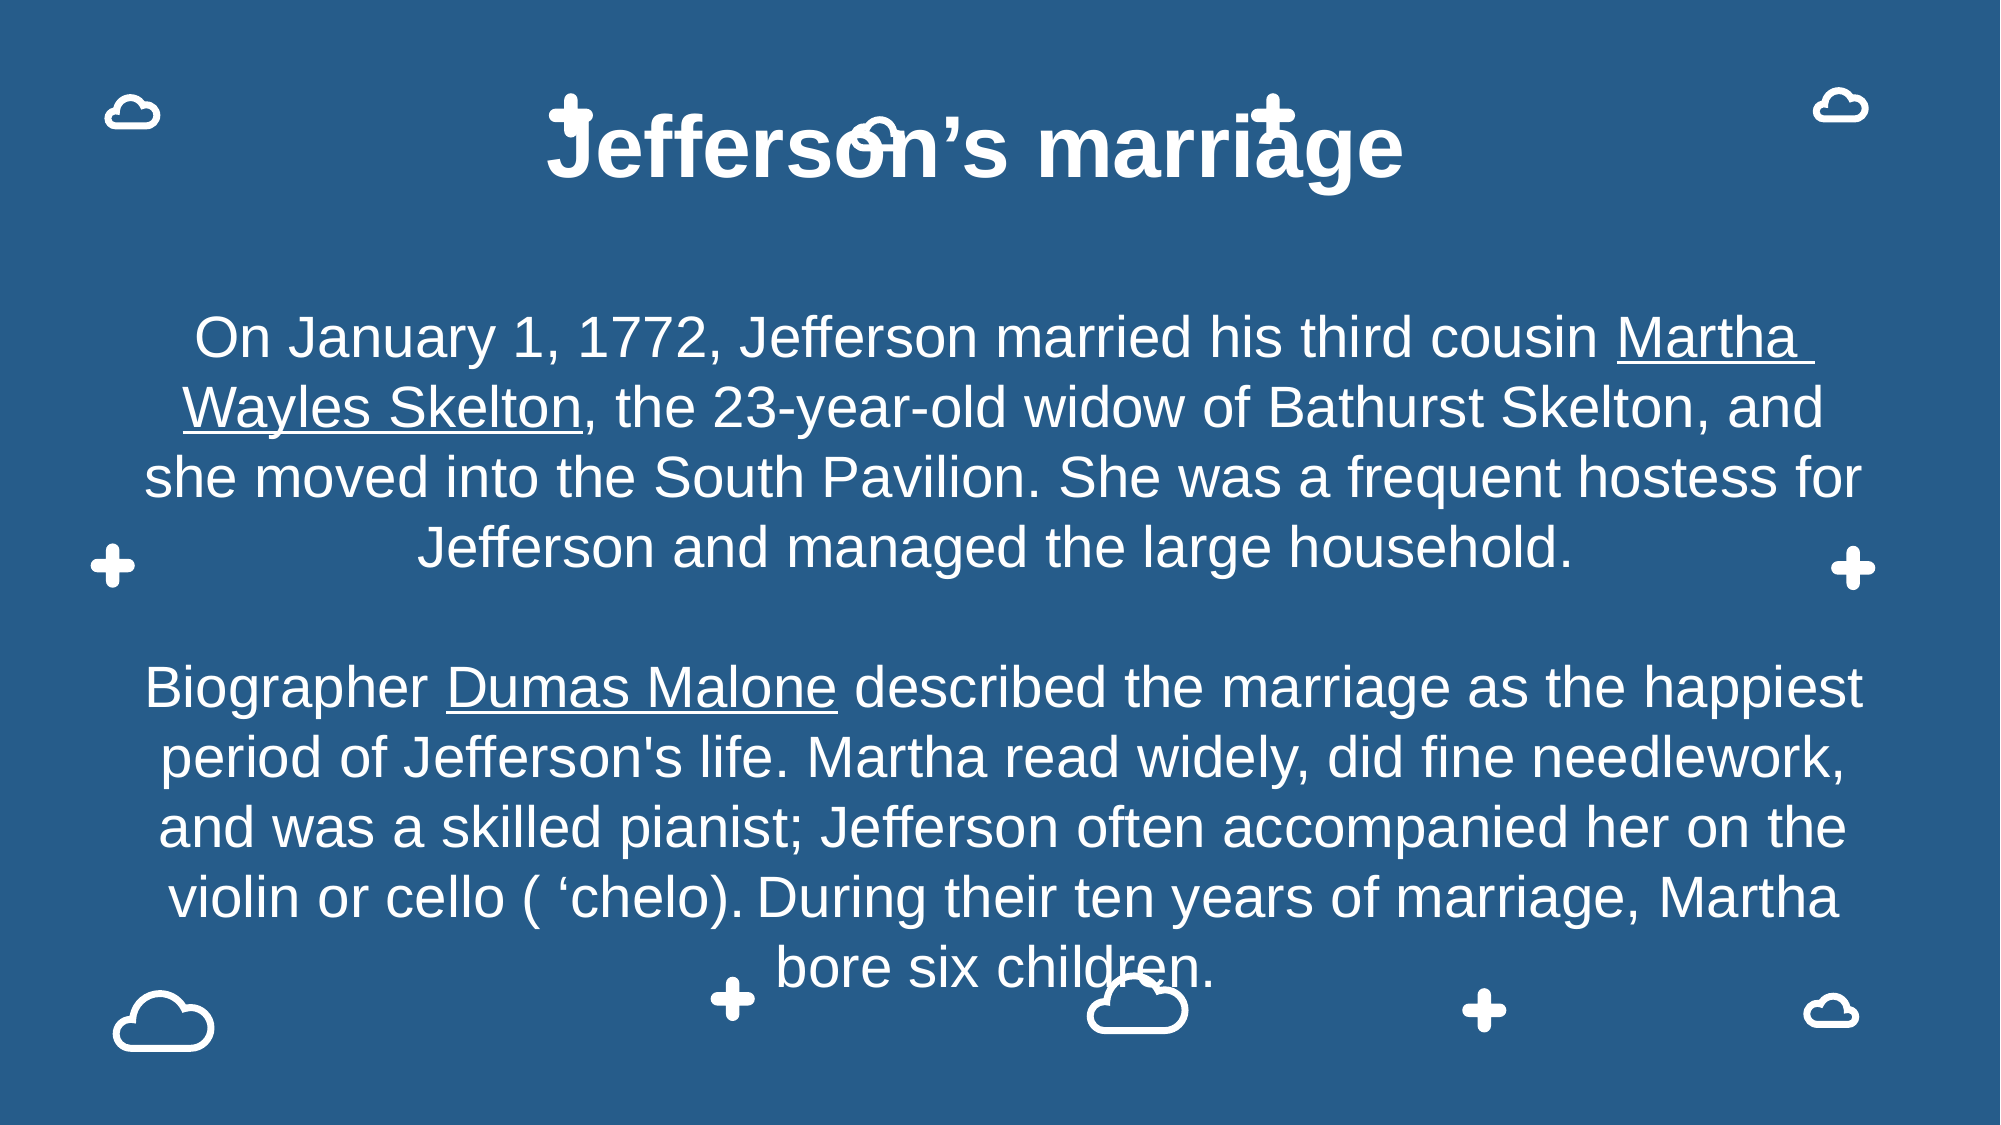

# Jefferson’s marriage
On January 1, 1772, Jefferson married his third cousin Martha Wayles Skelton, the 23-year-old widow of Bathurst Skelton, and she moved into the South Pavilion. She was a frequent hostess for Jefferson and managed the large household.

Biographer Dumas Malone described the marriage as the happiest period of Jefferson's life. Martha read widely, did fine needlework, and was a skilled pianist; Jefferson often accompanied her on the violin or cello ( ‘chelo). During their ten years of marriage, Martha bore six children.